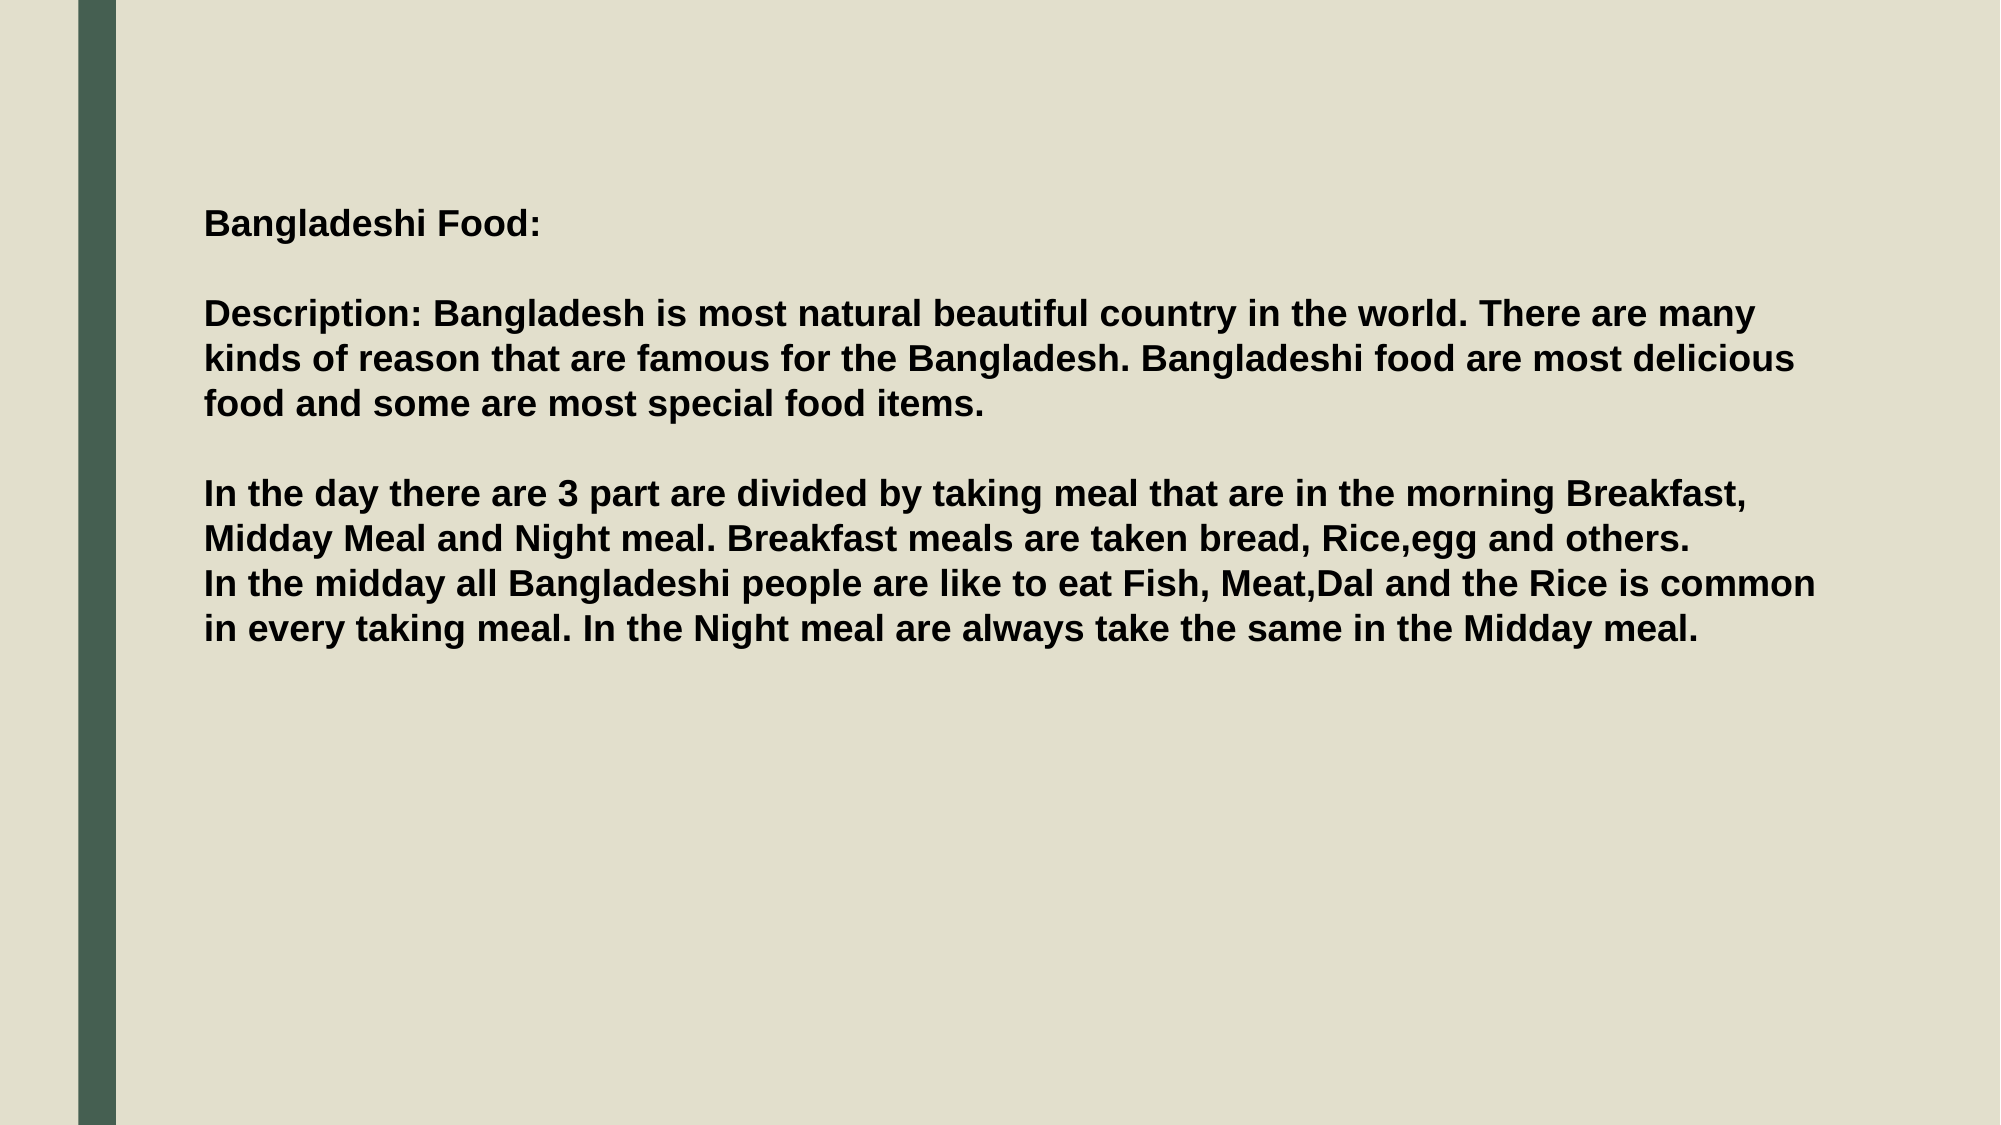

Bangladeshi Food:

Description: Bangladesh is most natural beautiful country in the world. There are many kinds of reason that are famous for the Bangladesh. Bangladeshi food are most delicious food and some are most special food items.

In the day there are 3 part are divided by taking meal that are in the morning Breakfast, Midday Meal and Night meal. Breakfast meals are taken bread, Rice,egg and others.
In the midday all Bangladeshi people are like to eat Fish, Meat,Dal and the Rice is common in every taking meal. In the Night meal are always take the same in the Midday meal.